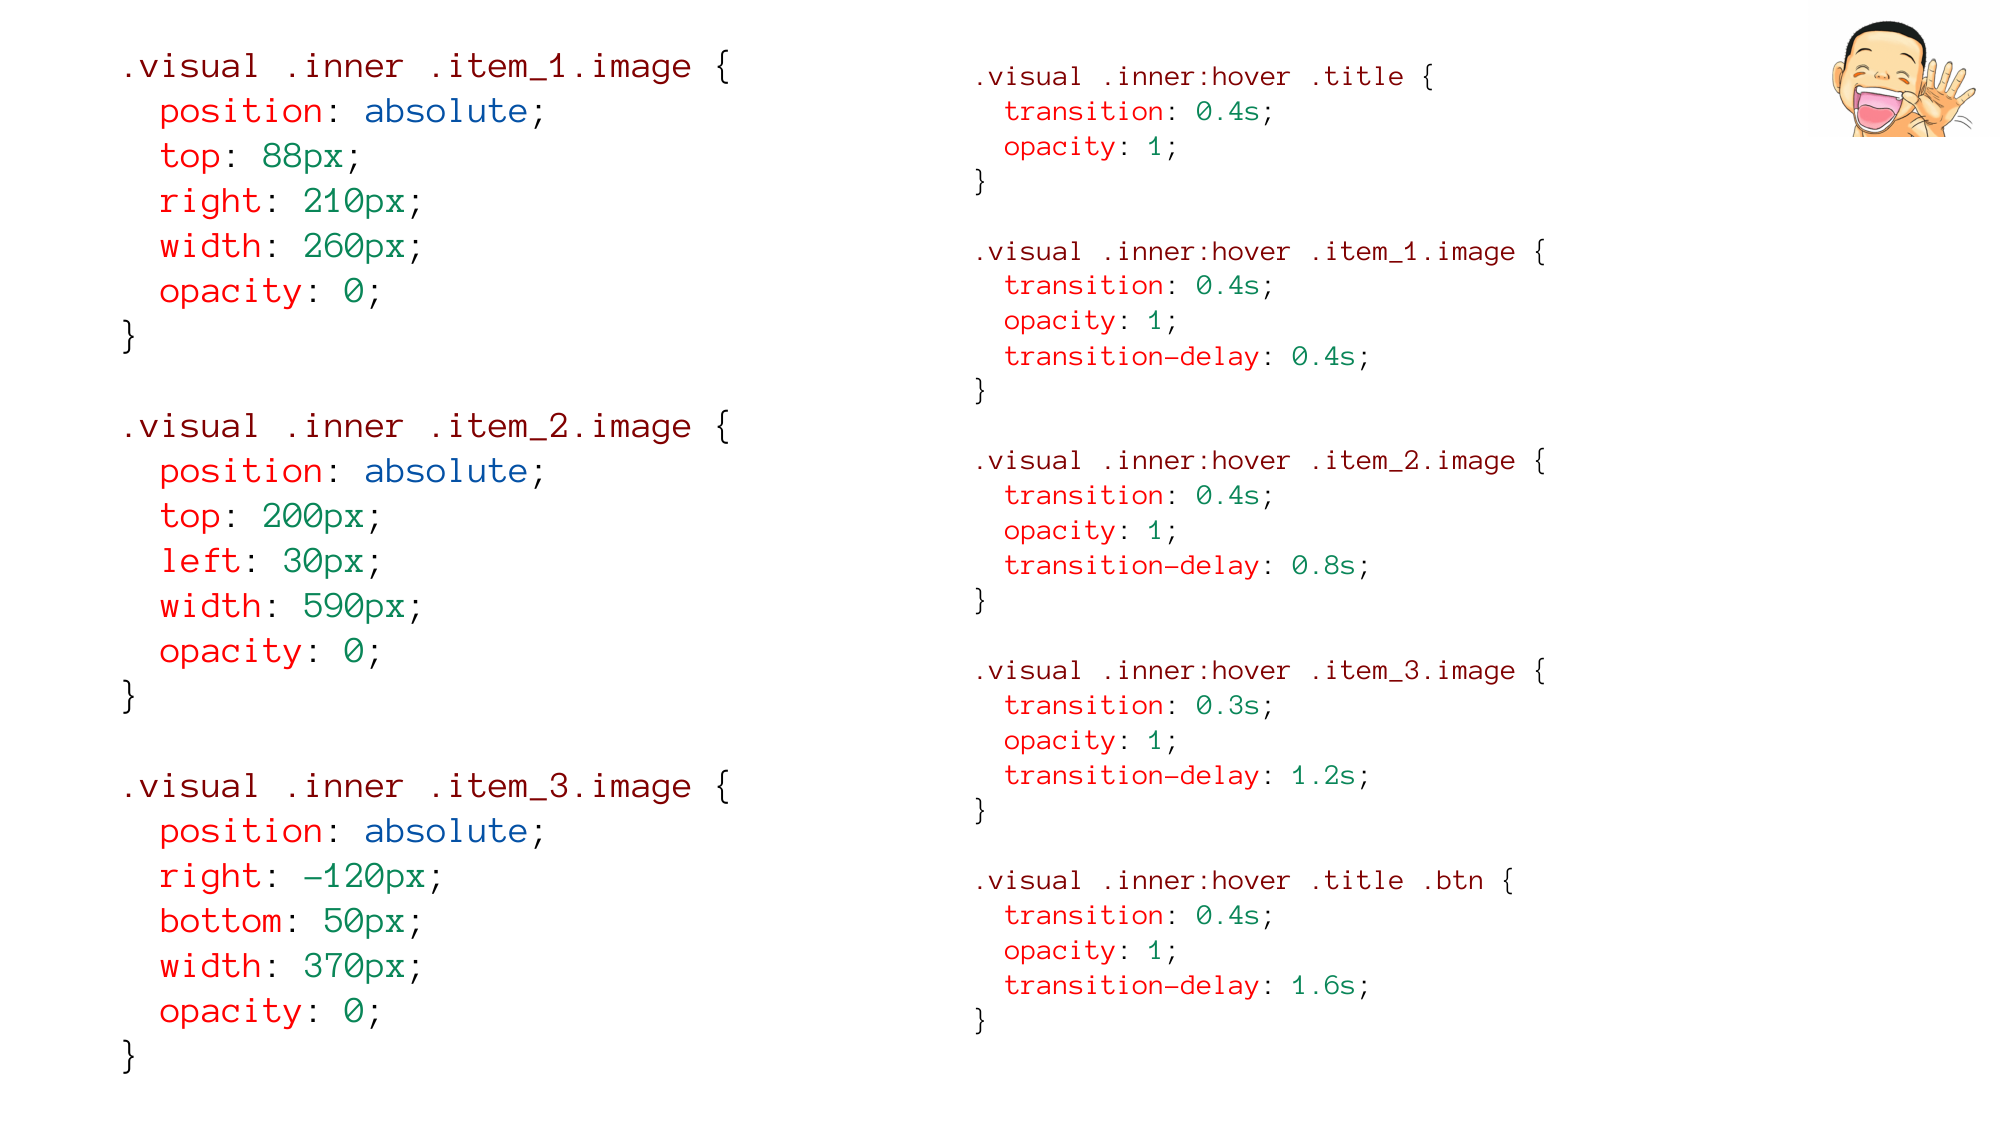

.visual .inner .item_1.image {
  position: absolute;
  top: 88px;
  right: 210px;
  width: 260px;
  opacity: 0;
}
.visual .inner .item_2.image {
  position: absolute;
  top: 200px;
  left: 30px;
  width: 590px;
  opacity: 0;
}
.visual .inner .item_3.image {
  position: absolute;
  right: -120px;
  bottom: 50px;
  width: 370px;
  opacity: 0;
}
.visual .inner:hover .title {
  transition: 0.4s;
  opacity: 1;
}
.visual .inner:hover .item_1.image {
  transition: 0.4s;
  opacity: 1;
  transition-delay: 0.4s;
}
.visual .inner:hover .item_2.image {
  transition: 0.4s;
  opacity: 1;
  transition-delay: 0.8s;
}
.visual .inner:hover .item_3.image {
  transition: 0.3s;
  opacity: 1;
  transition-delay: 1.2s;
}
.visual .inner:hover .title .btn {
  transition: 0.4s;
  opacity: 1;
  transition-delay: 1.6s;
}